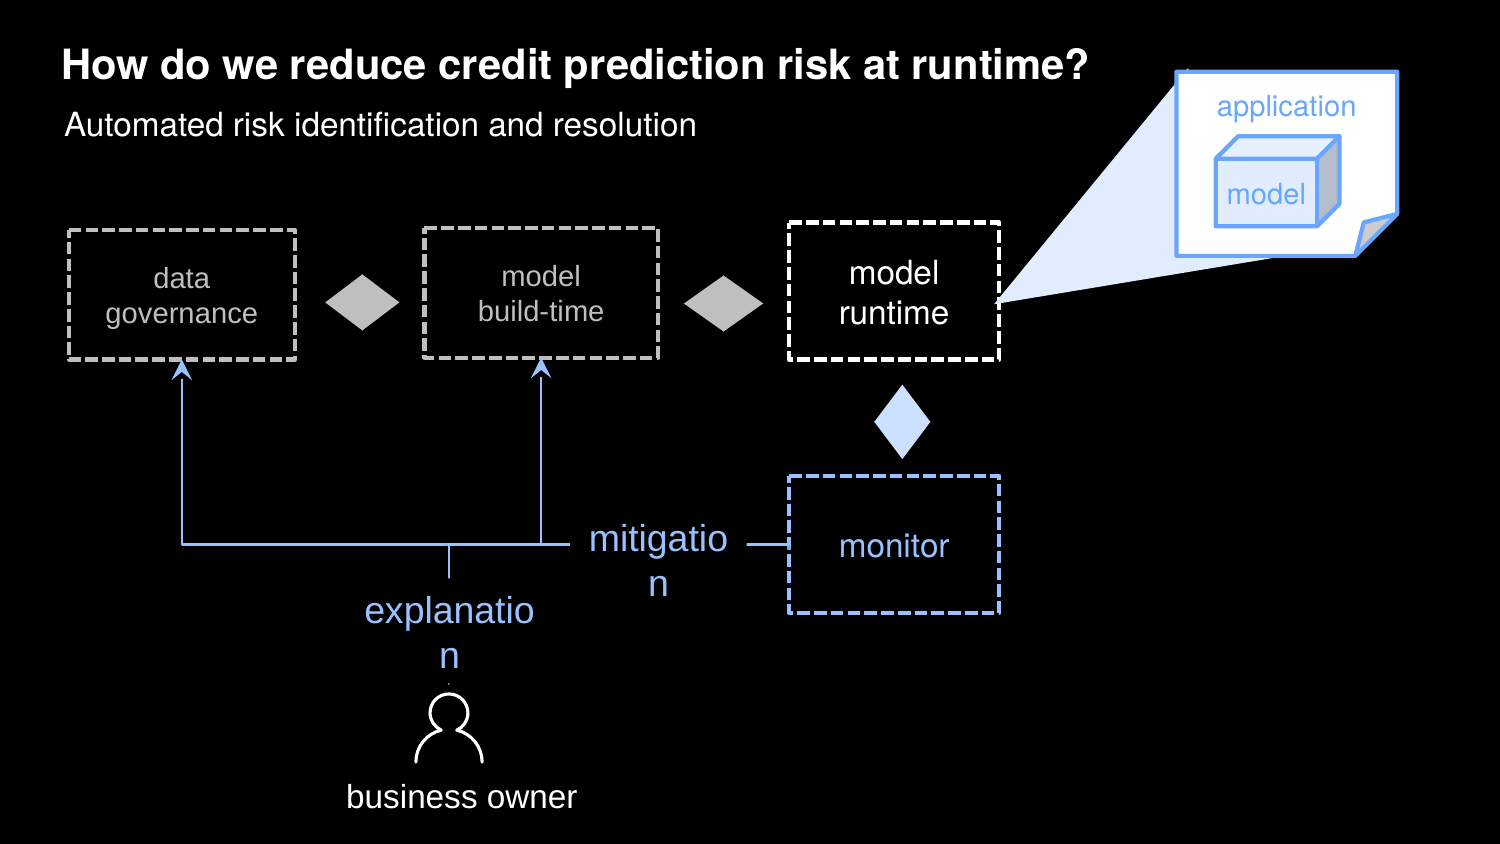

How do we reduce credit prediction risk at runtime?
application

Automated risk identification and resolution
model
model runtime
model
build-time
data
governance

monitor
mitigation
explanation

business owner